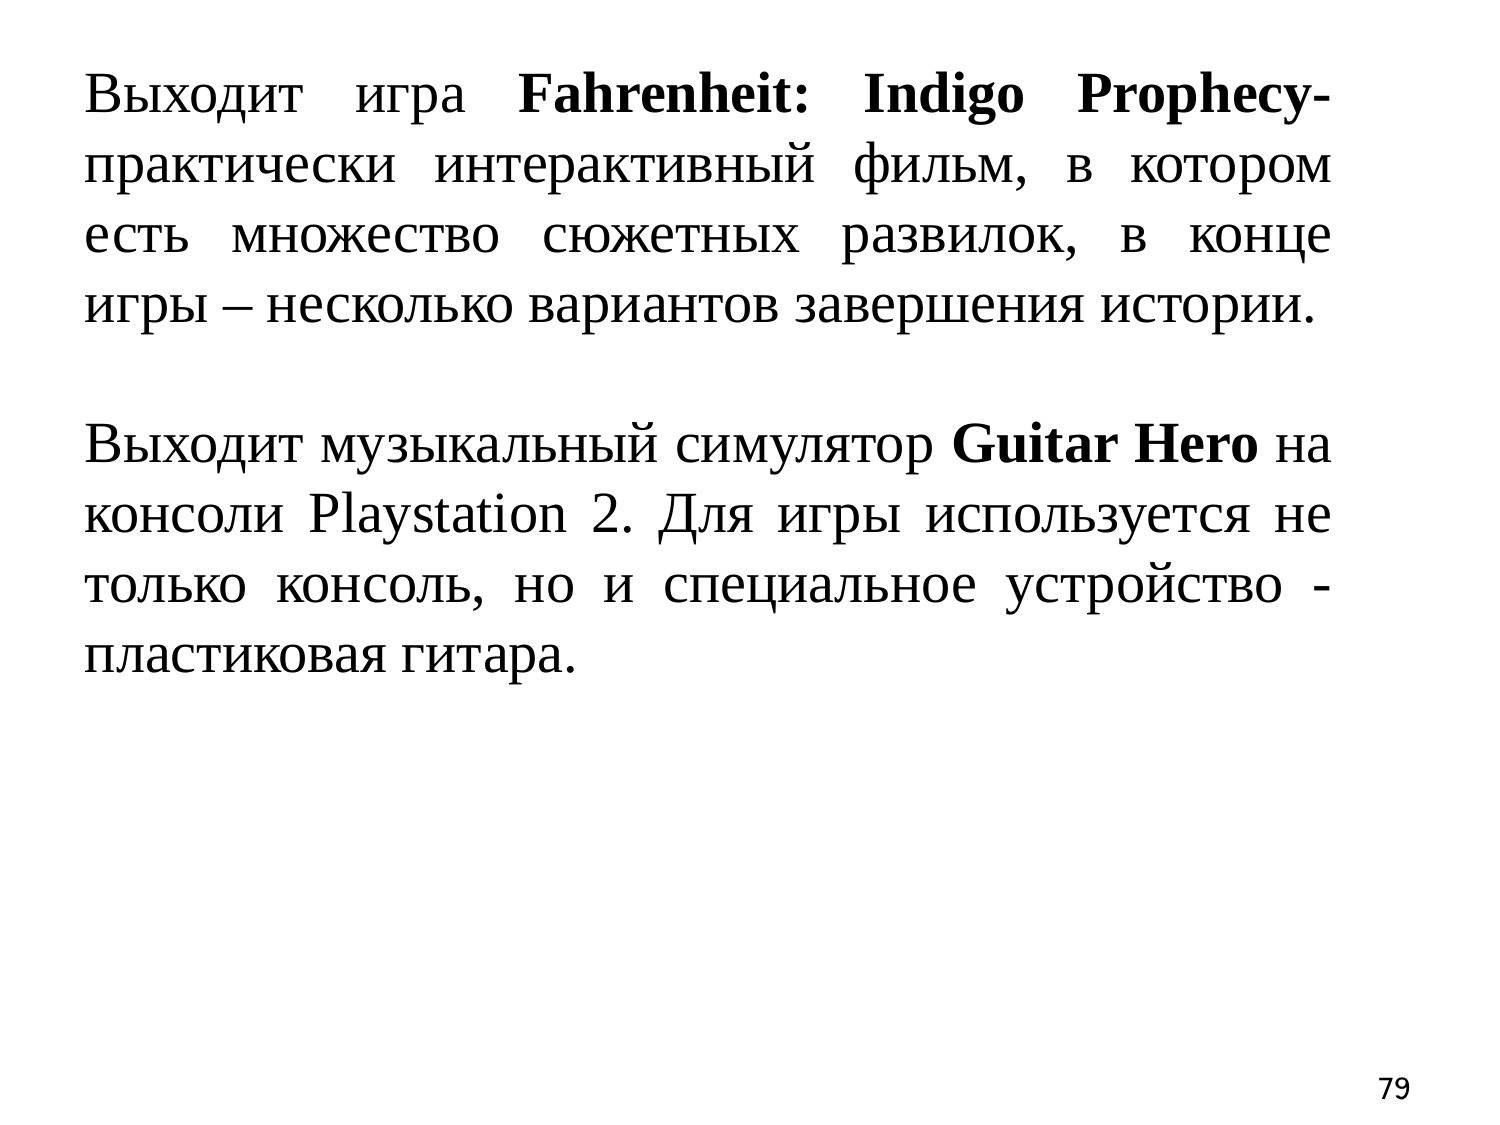

Выходит игра Fahrenheit: Indigo Prophecy- практически интерактивный фильм, в котором есть множество сюжетных развилок, в конце игры – несколько вариантов завершения истории.

Выходит музыкальный симулятор Guitar Hero на консоли Playstation 2. Для игры используется не только консоль, но и специальное устройство - пластиковая гитара.
79